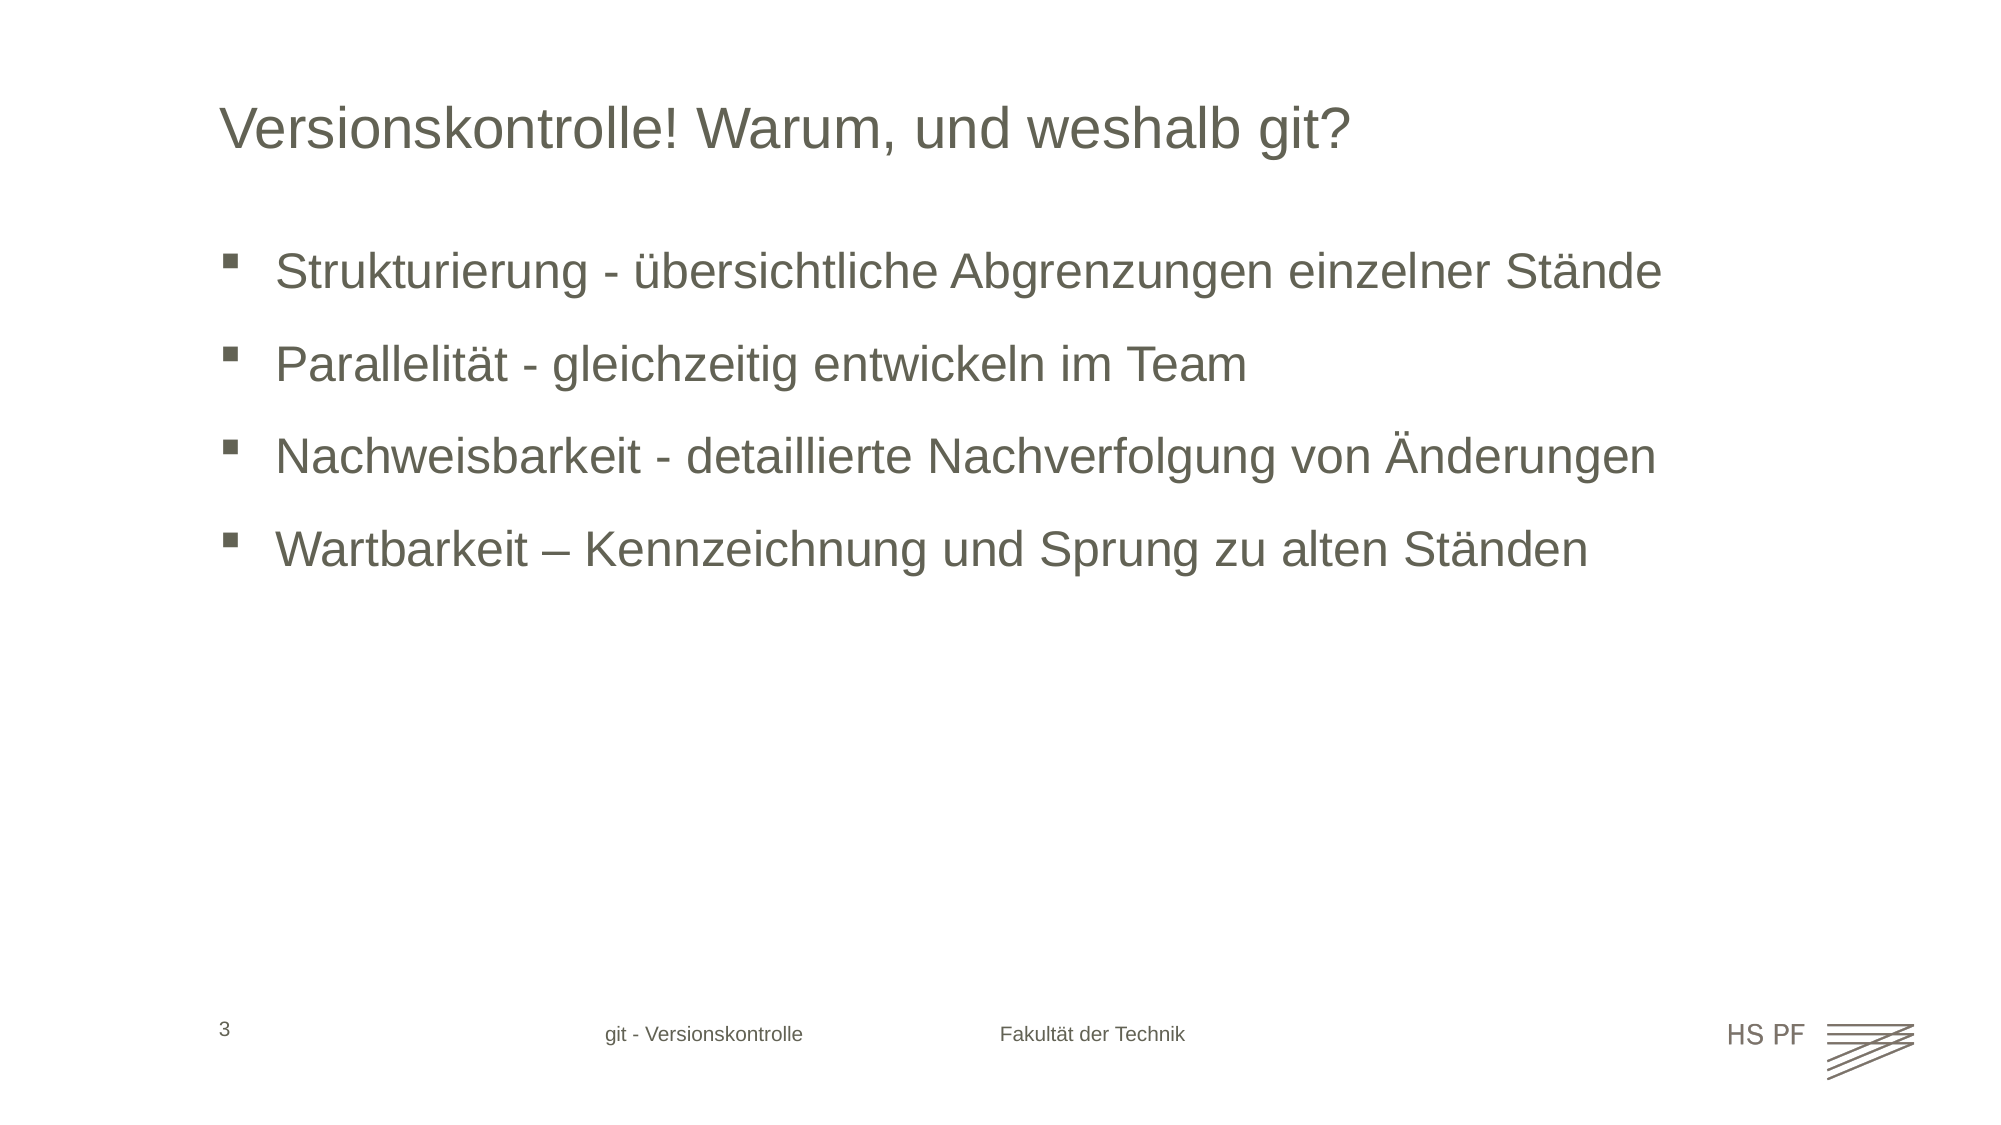

# Versionskontrolle! Warum, und weshalb git?
Strukturierung - übersichtliche Abgrenzungen einzelner Stände
Parallelität - gleichzeitig entwickeln im Team
Nachweisbarkeit - detaillierte Nachverfolgung von Änderungen
Wartbarkeit – Kennzeichnung und Sprung zu alten Ständen